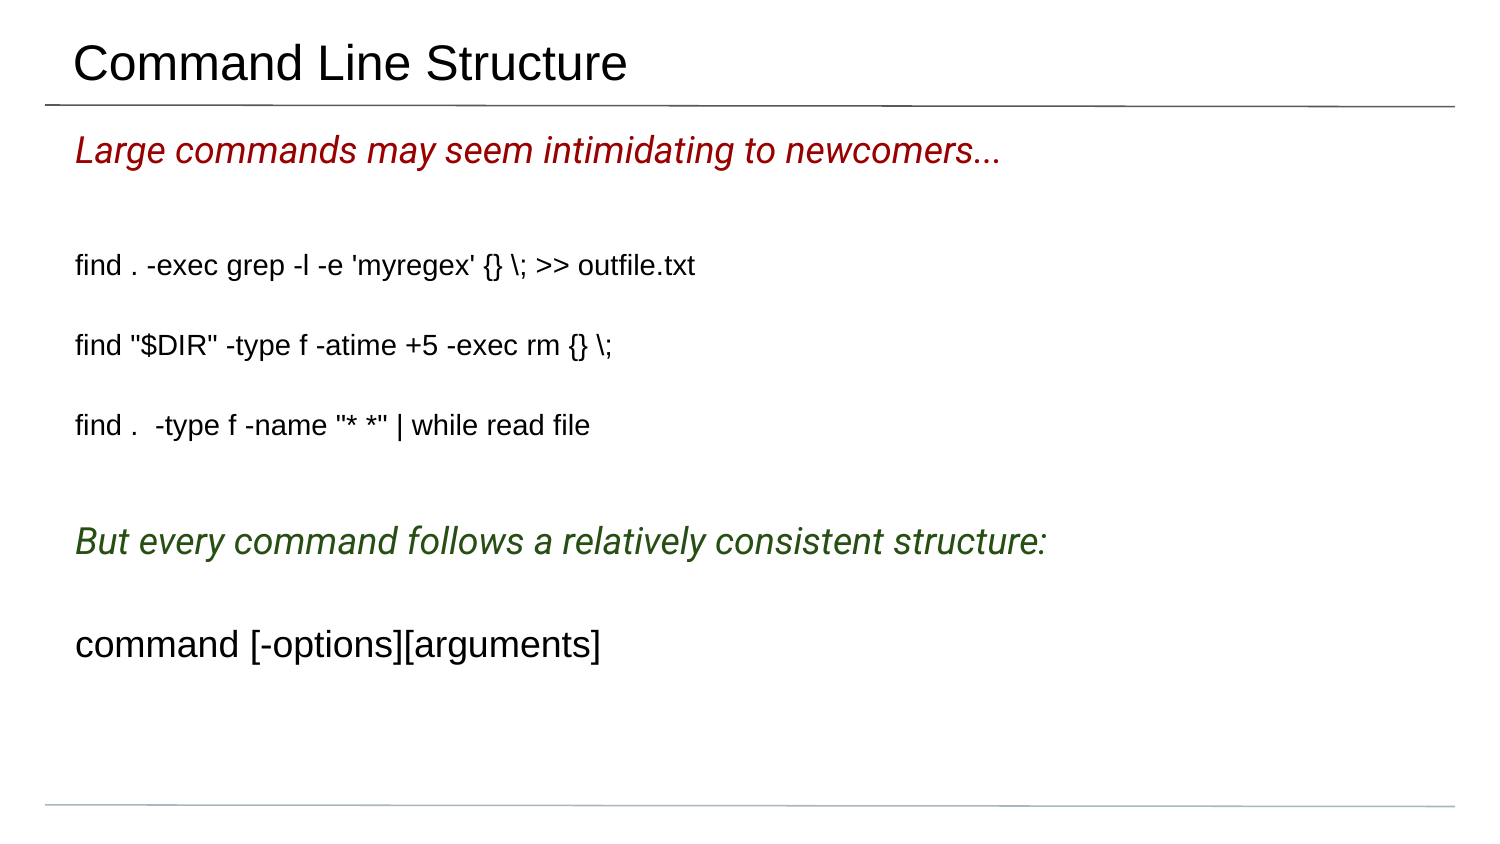

# Command Line Structure
Large commands may seem intimidating to newcomers...
find . -exec grep -l -e 'myregex' {} \; >> outfile.txt

find "$DIR" -type f -atime +5 -exec rm {} \;

find .  -type f -name "* *" | while read file

But every command follows a relatively consistent structure:

command [-options][arguments]